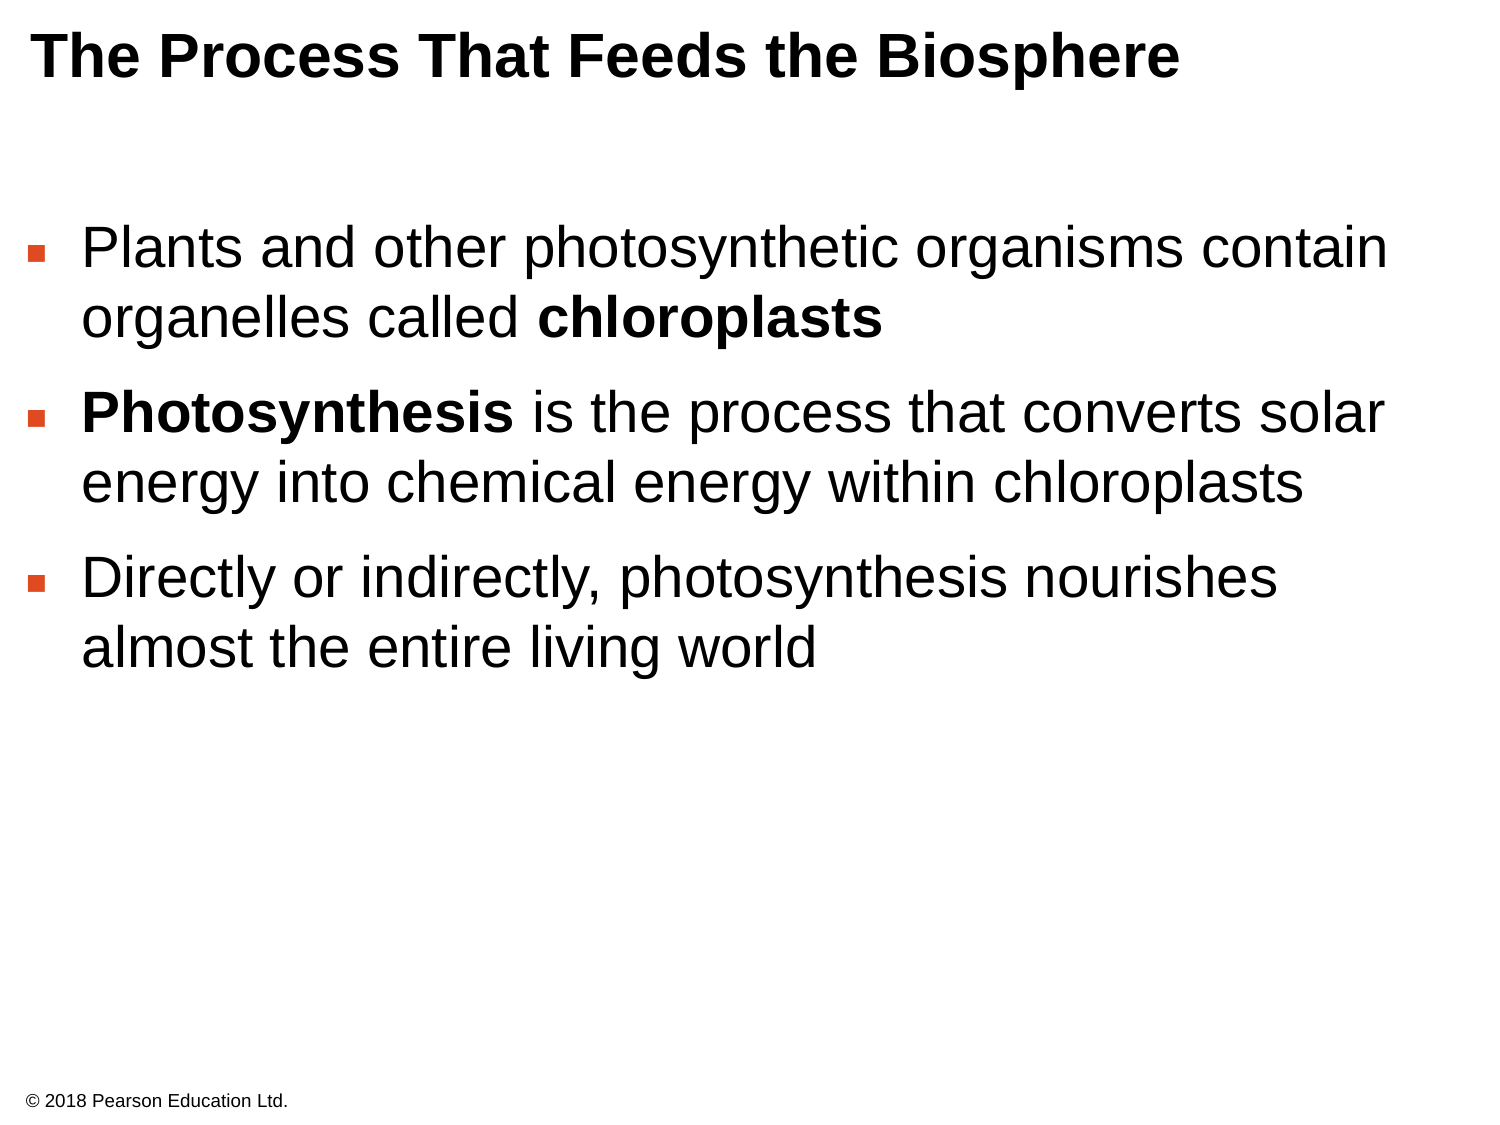

# The Process That Feeds the Biosphere
Plants and other photosynthetic organisms contain organelles called chloroplasts
Photosynthesis is the process that converts solar energy into chemical energy within chloroplasts
Directly or indirectly, photosynthesis nourishes almost the entire living world
© 2018 Pearson Education Ltd.